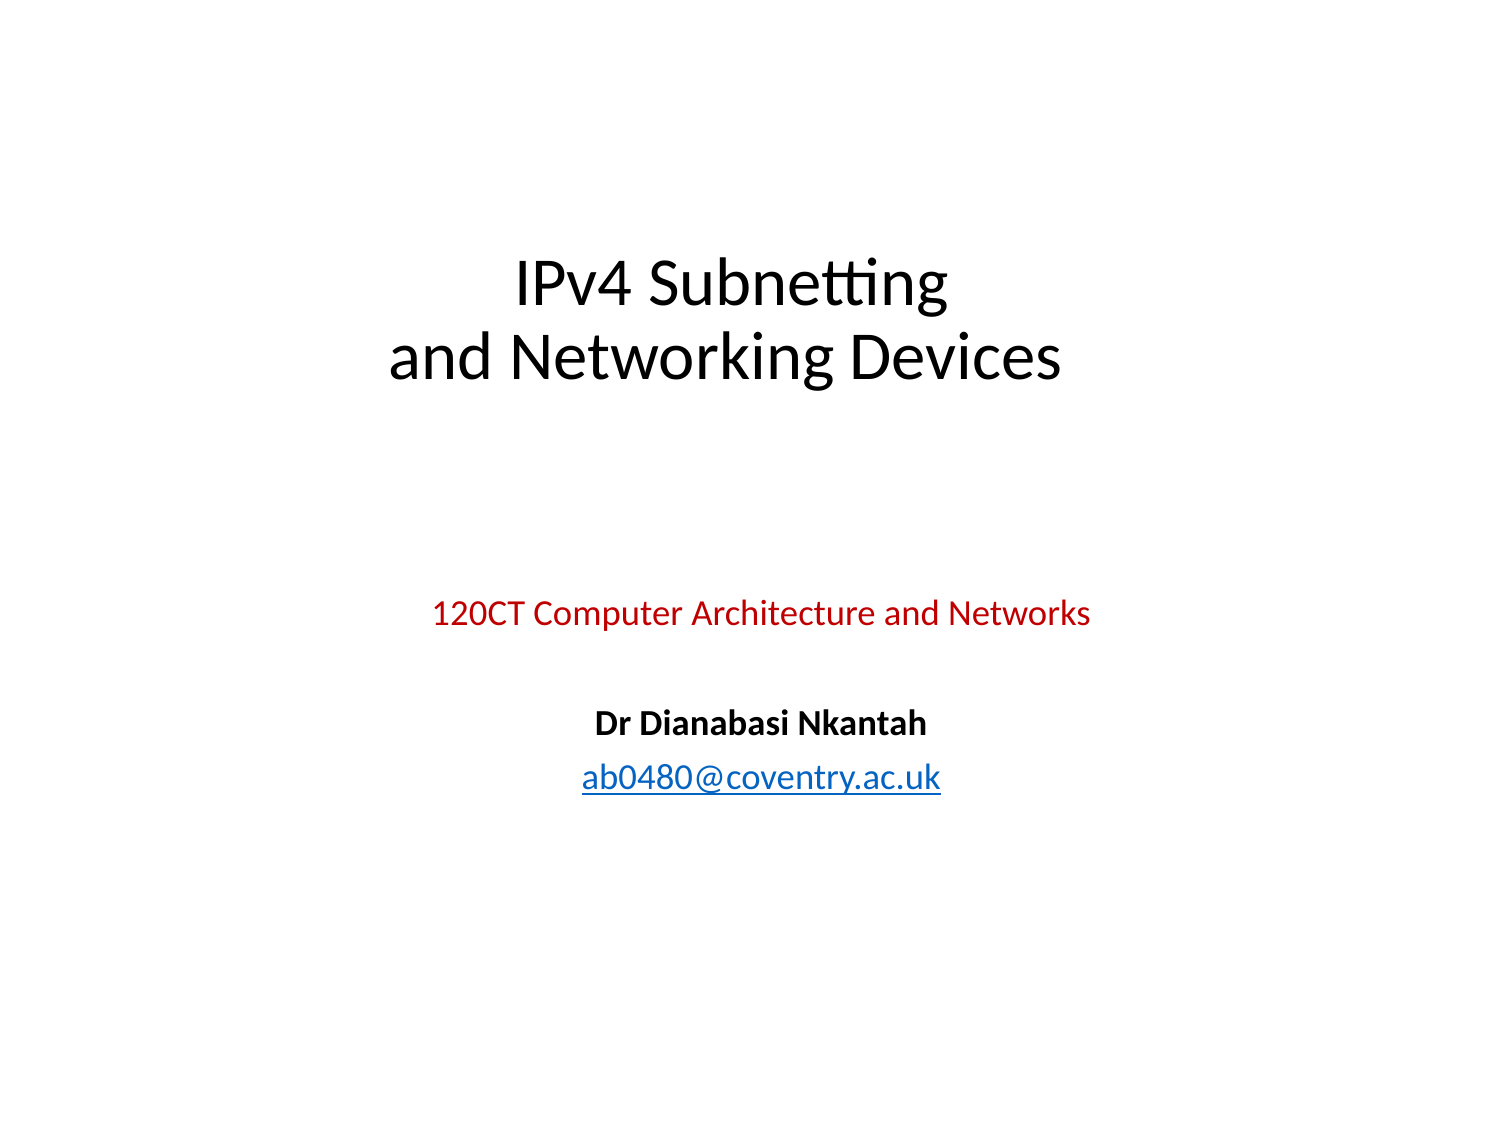

# IPv4 Subnetting and Networking Devices
120CT Computer Architecture and Networks

Dr Dianabasi Nkantah
ab0480@coventry.ac.uk